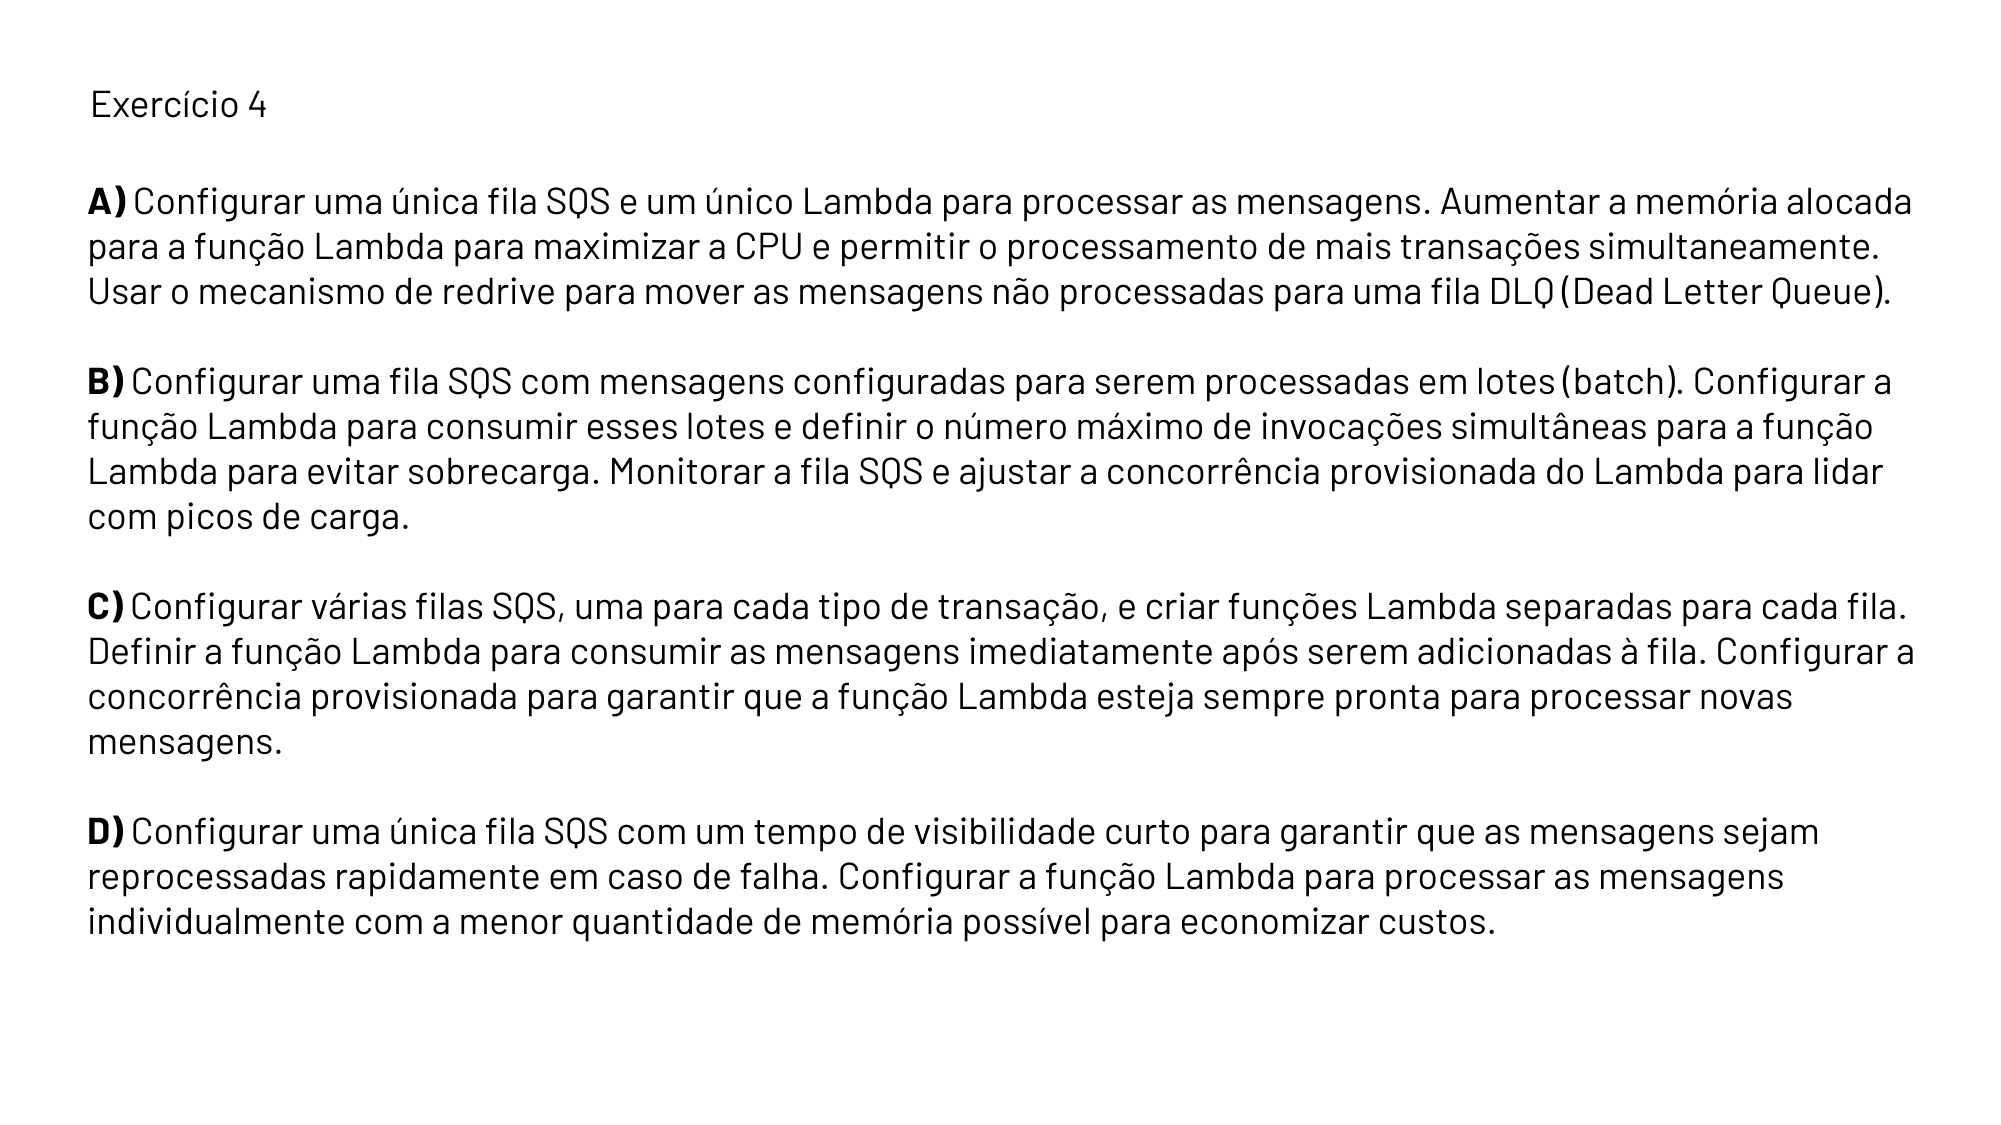

Exercício 4
A) Configurar uma única fila SQS e um único Lambda para processar as mensagens. Aumentar a memória alocada para a função Lambda para maximizar a CPU e permitir o processamento de mais transações simultaneamente. Usar o mecanismo de redrive para mover as mensagens não processadas para uma fila DLQ (Dead Letter Queue).

B) Configurar uma fila SQS com mensagens configuradas para serem processadas em lotes (batch). Configurar a função Lambda para consumir esses lotes e definir o número máximo de invocações simultâneas para a função Lambda para evitar sobrecarga. Monitorar a fila SQS e ajustar a concorrência provisionada do Lambda para lidar com picos de carga.

C) Configurar várias filas SQS, uma para cada tipo de transação, e criar funções Lambda separadas para cada fila. Definir a função Lambda para consumir as mensagens imediatamente após serem adicionadas à fila. Configurar a concorrência provisionada para garantir que a função Lambda esteja sempre pronta para processar novas mensagens.

D) Configurar uma única fila SQS com um tempo de visibilidade curto para garantir que as mensagens sejam reprocessadas rapidamente em caso de falha. Configurar a função Lambda para processar as mensagens individualmente com a menor quantidade de memória possível para economizar custos.